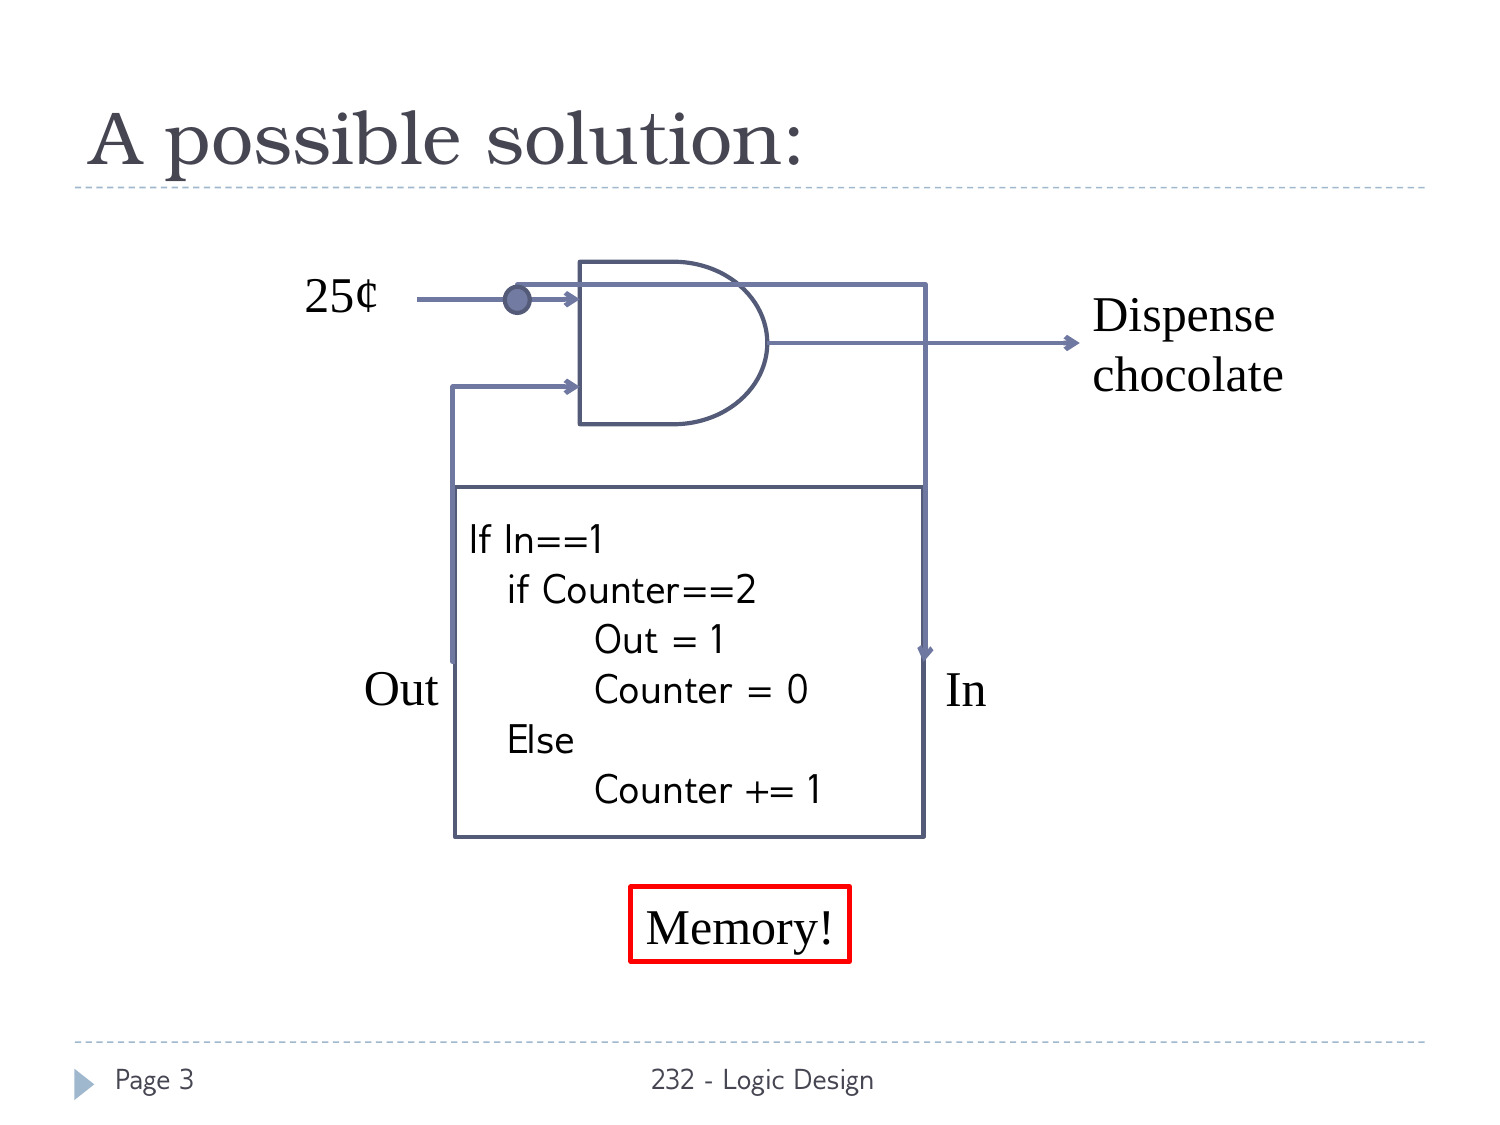

# A possible solution:
25¢

Dispense
chocolate

If In==1
   if Counter==2
          Out = 1
          Counter = 0
   Else
          Counter += 1
Out
In
Memory!
Page 3
232 - Logic Design